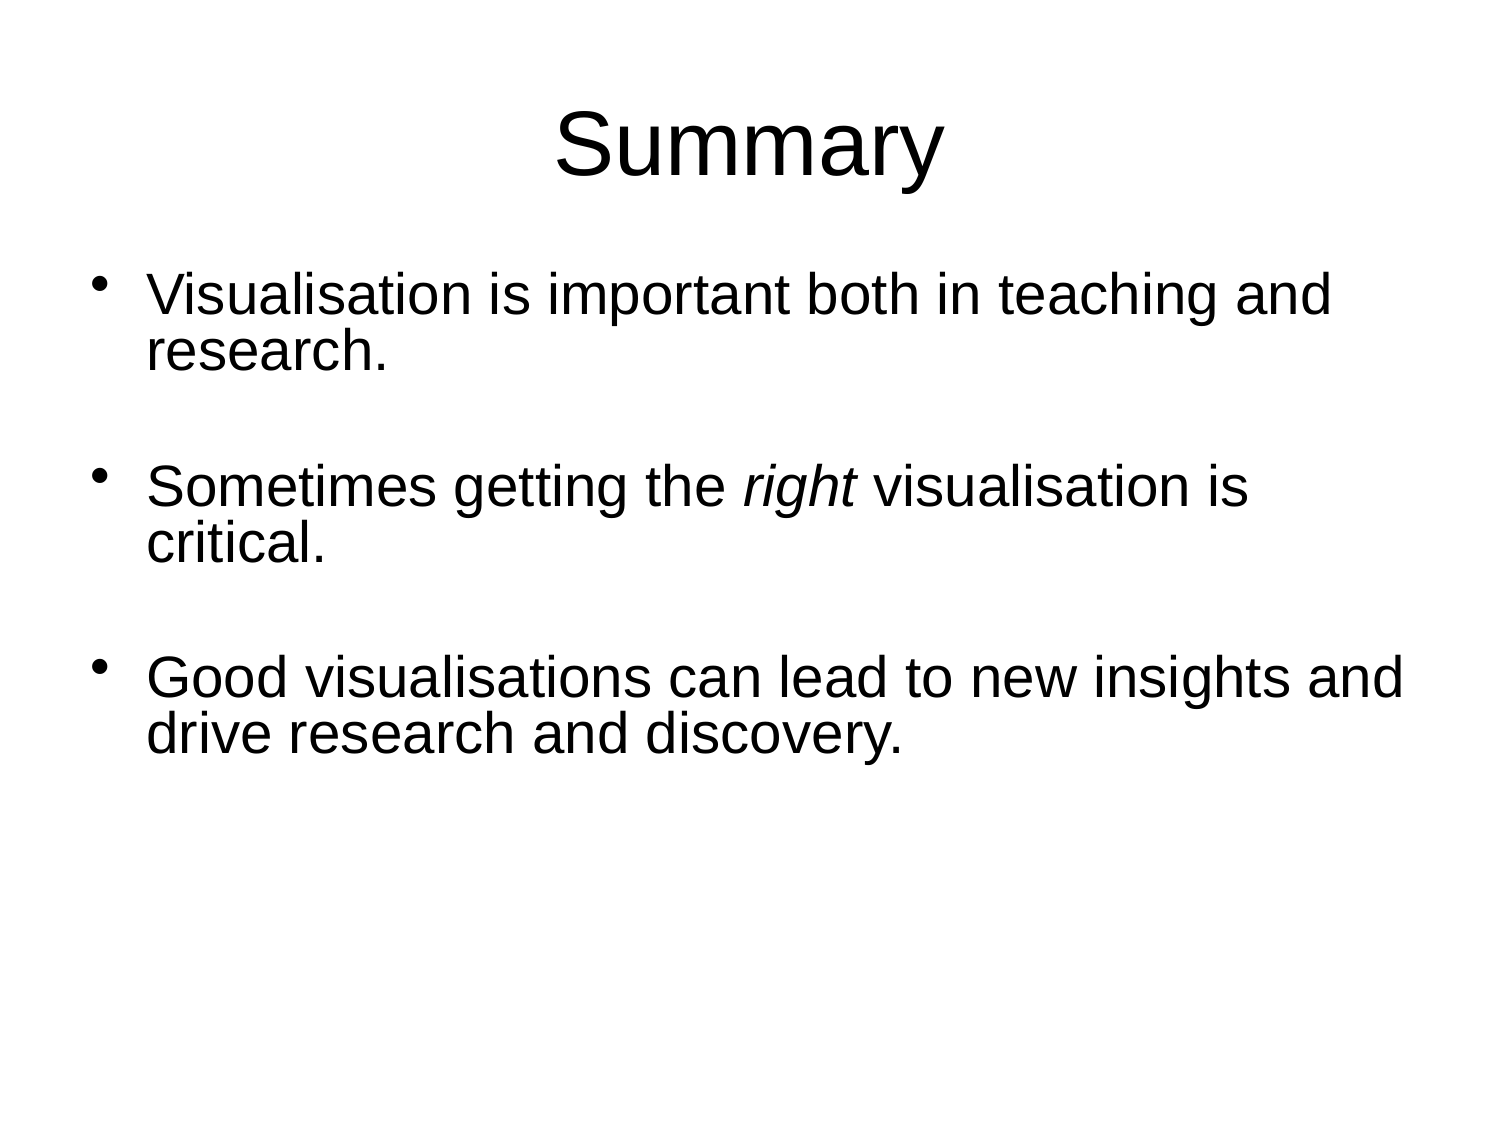

# Summary
Visualisation is important both in teaching and research.

Sometimes getting the right visualisation is critical.

Good visualisations can lead to new insights and drive research and discovery.